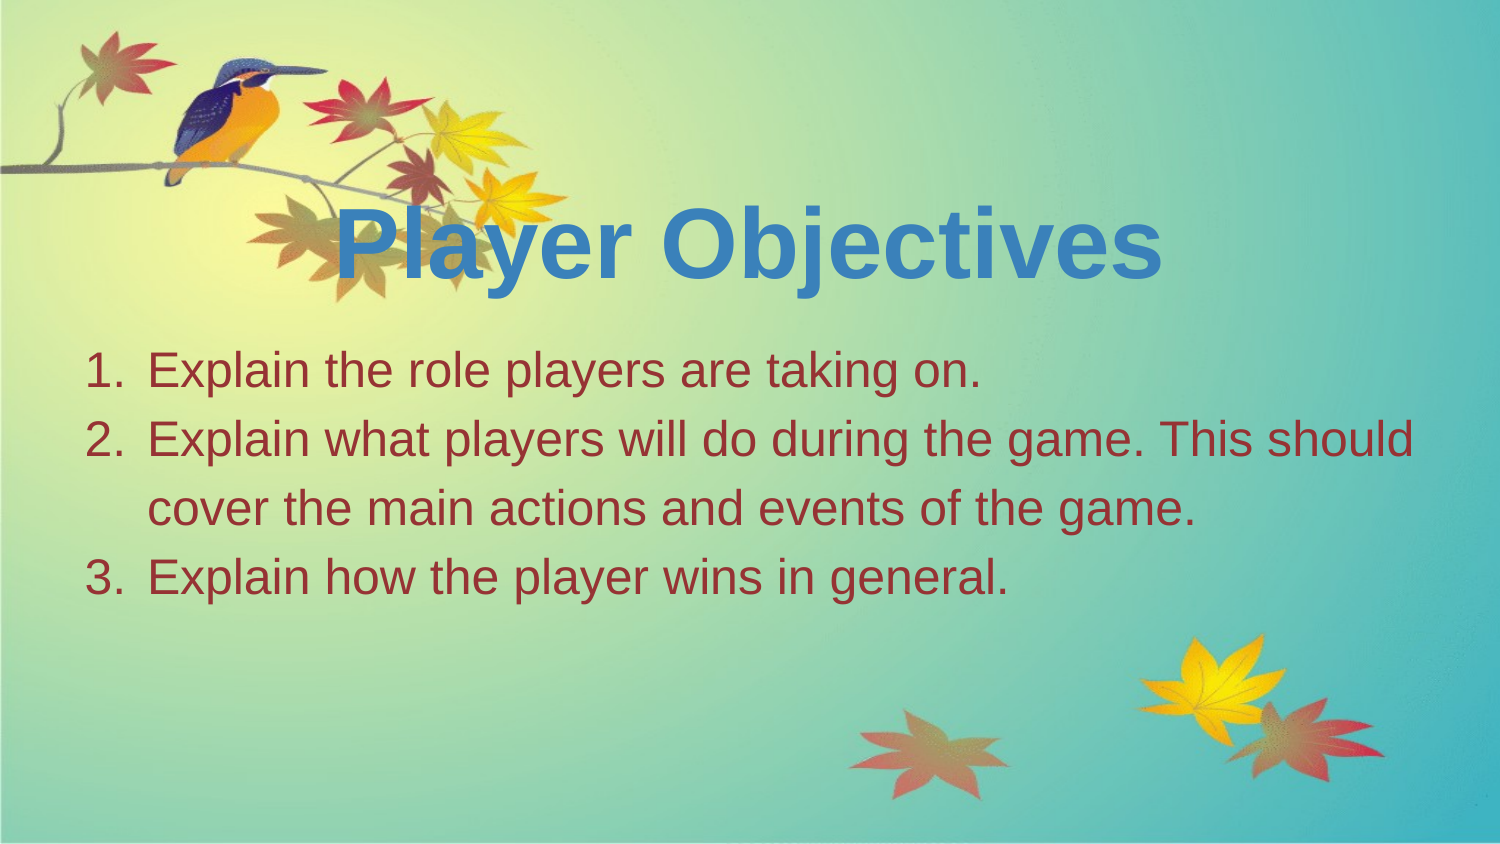

# Player Objectives
Explain the role players are taking on.
Explain what players will do during the game. This should cover the main actions and events of the game.
Explain how the player wins in general.